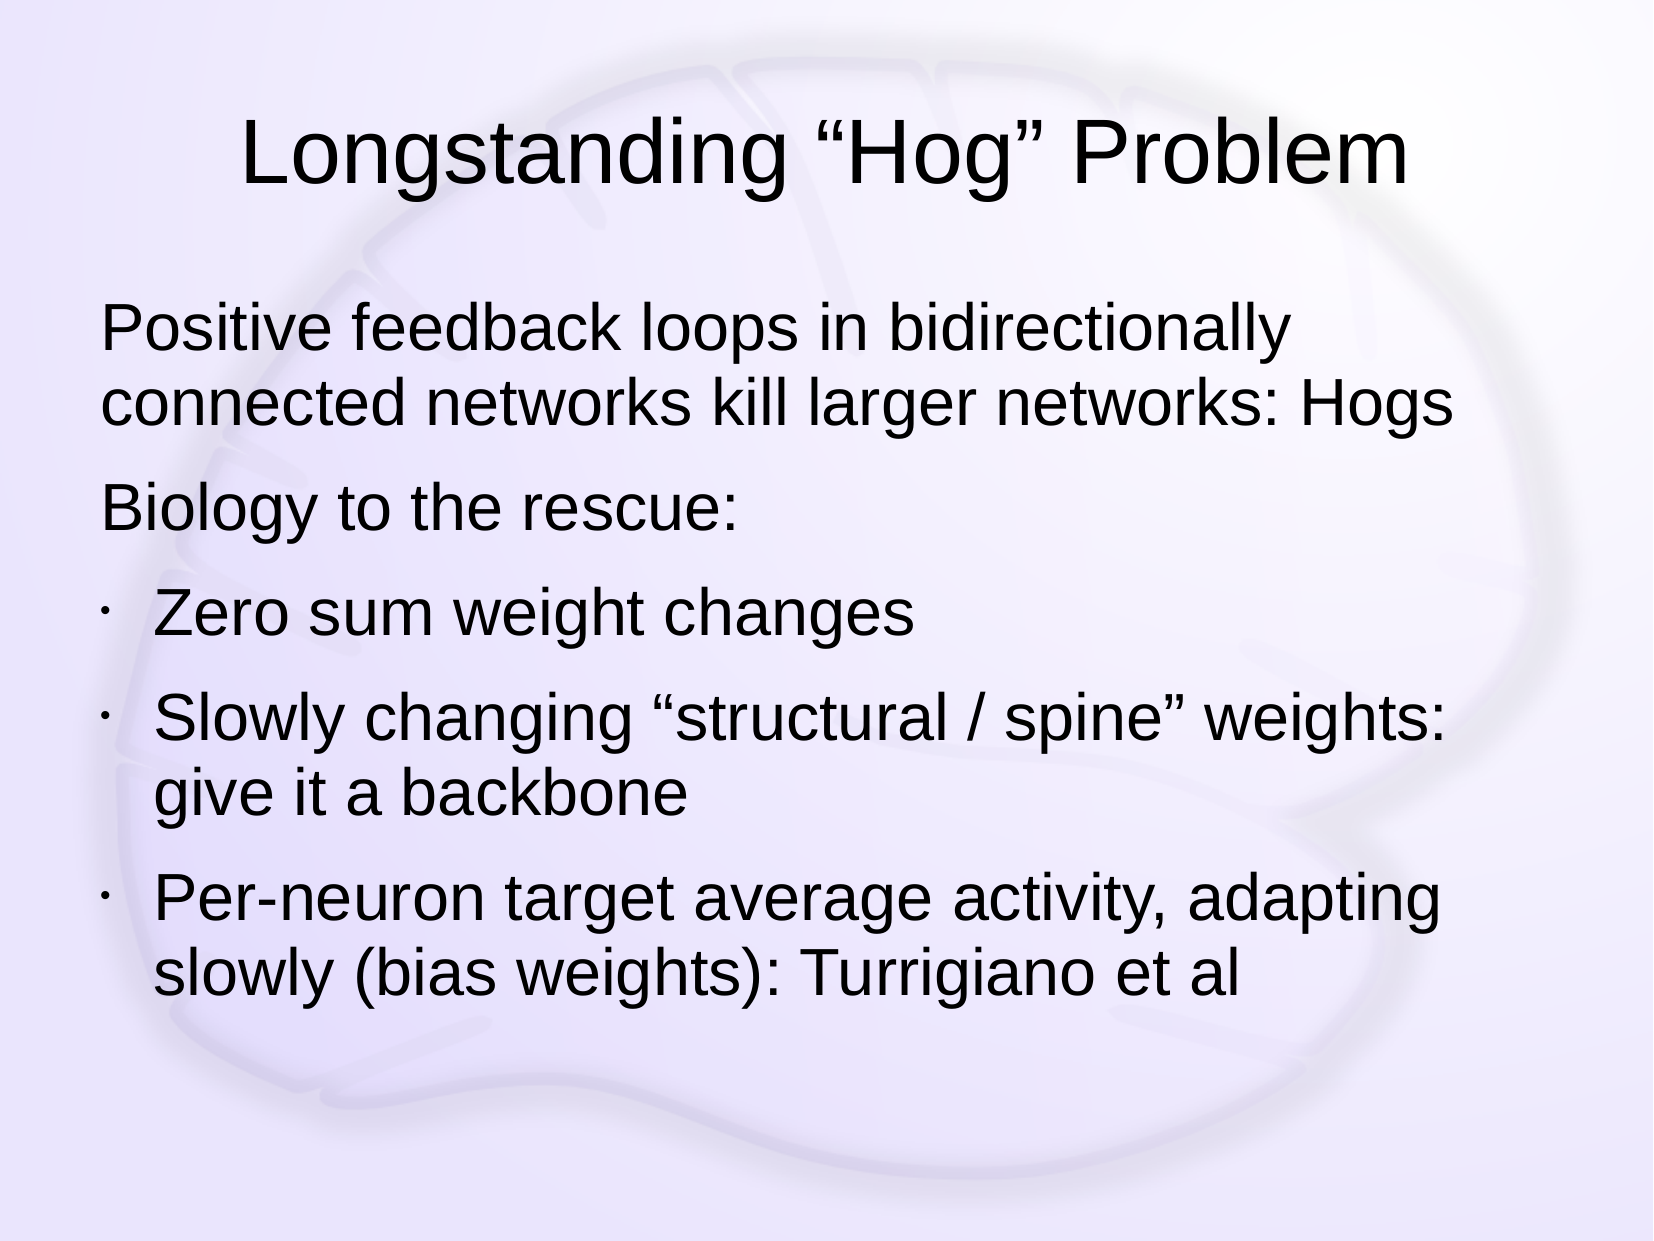

# Longstanding “Hog” Problem
Positive feedback loops in bidirectionally connected networks kill larger networks: Hogs
Biology to the rescue:
Zero sum weight changes
Slowly changing “structural / spine” weights: give it a backbone
Per-neuron target average activity, adapting slowly (bias weights): Turrigiano et al